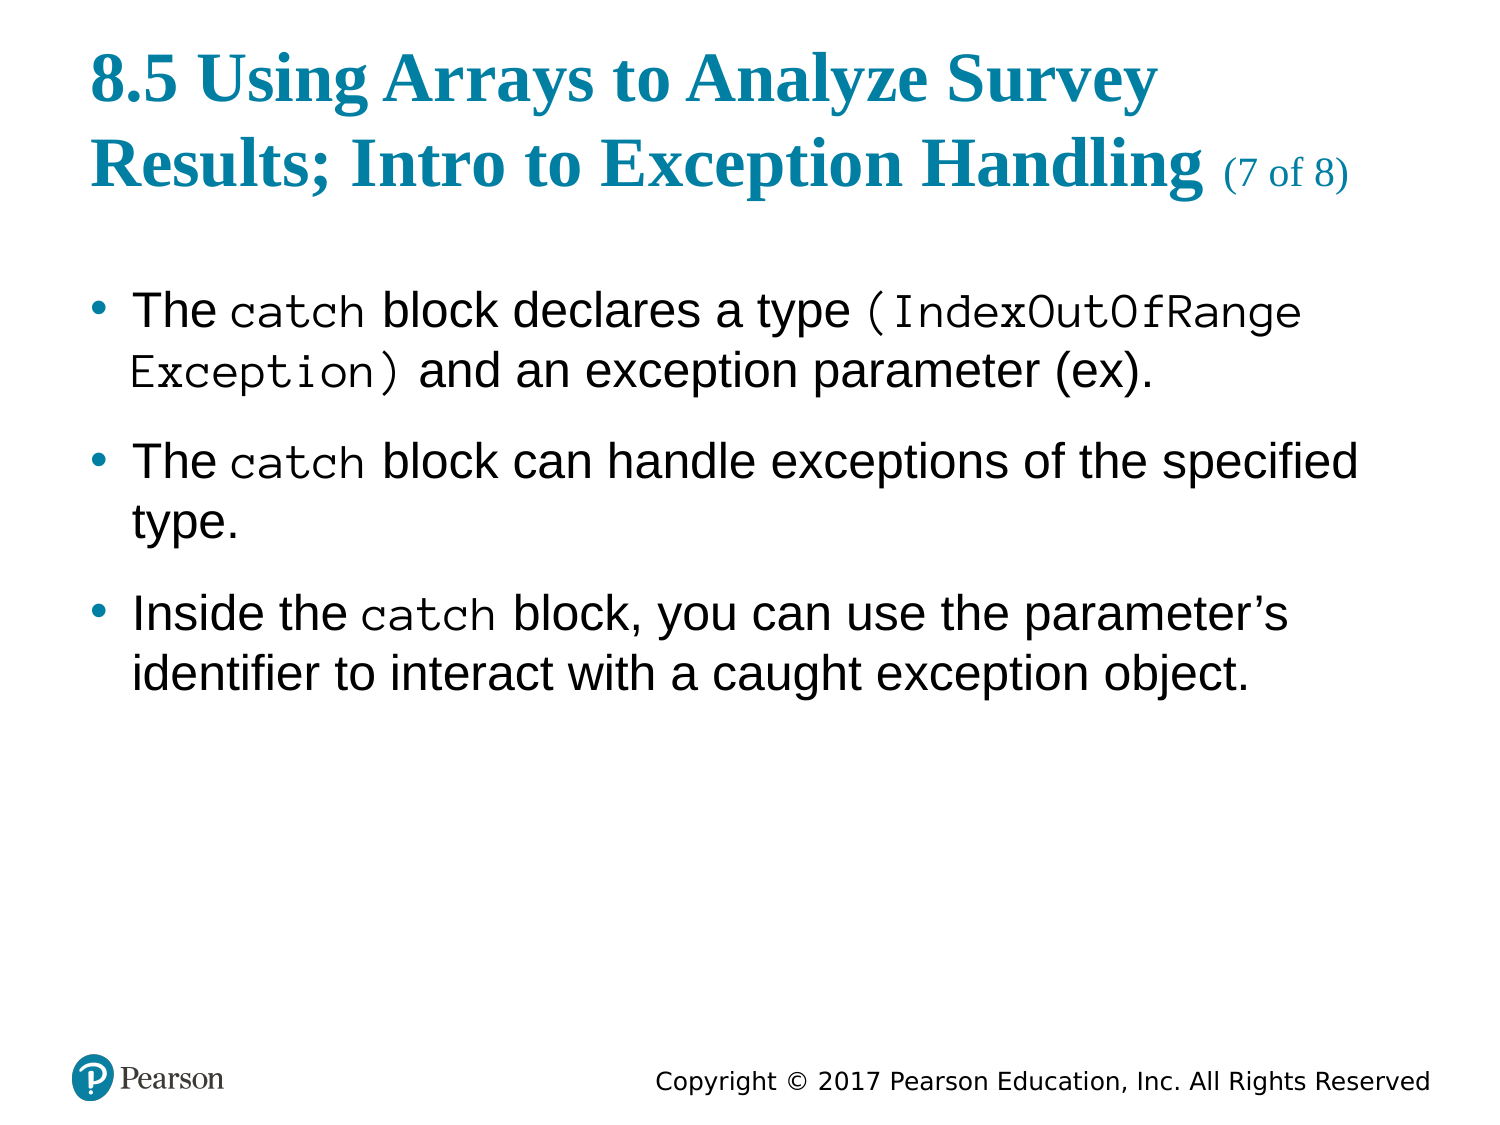

# 8.5 Using Arrays to Analyze Survey Results; Intro to Exception Handling (7 of 8)
The catch block declares a type (Index Out Of Range Exception) and an exception parameter (ex).
The catch block can handle exceptions of the specified type.
Inside the catch block, you can use the parameter’s identifier to interact with a caught exception object.